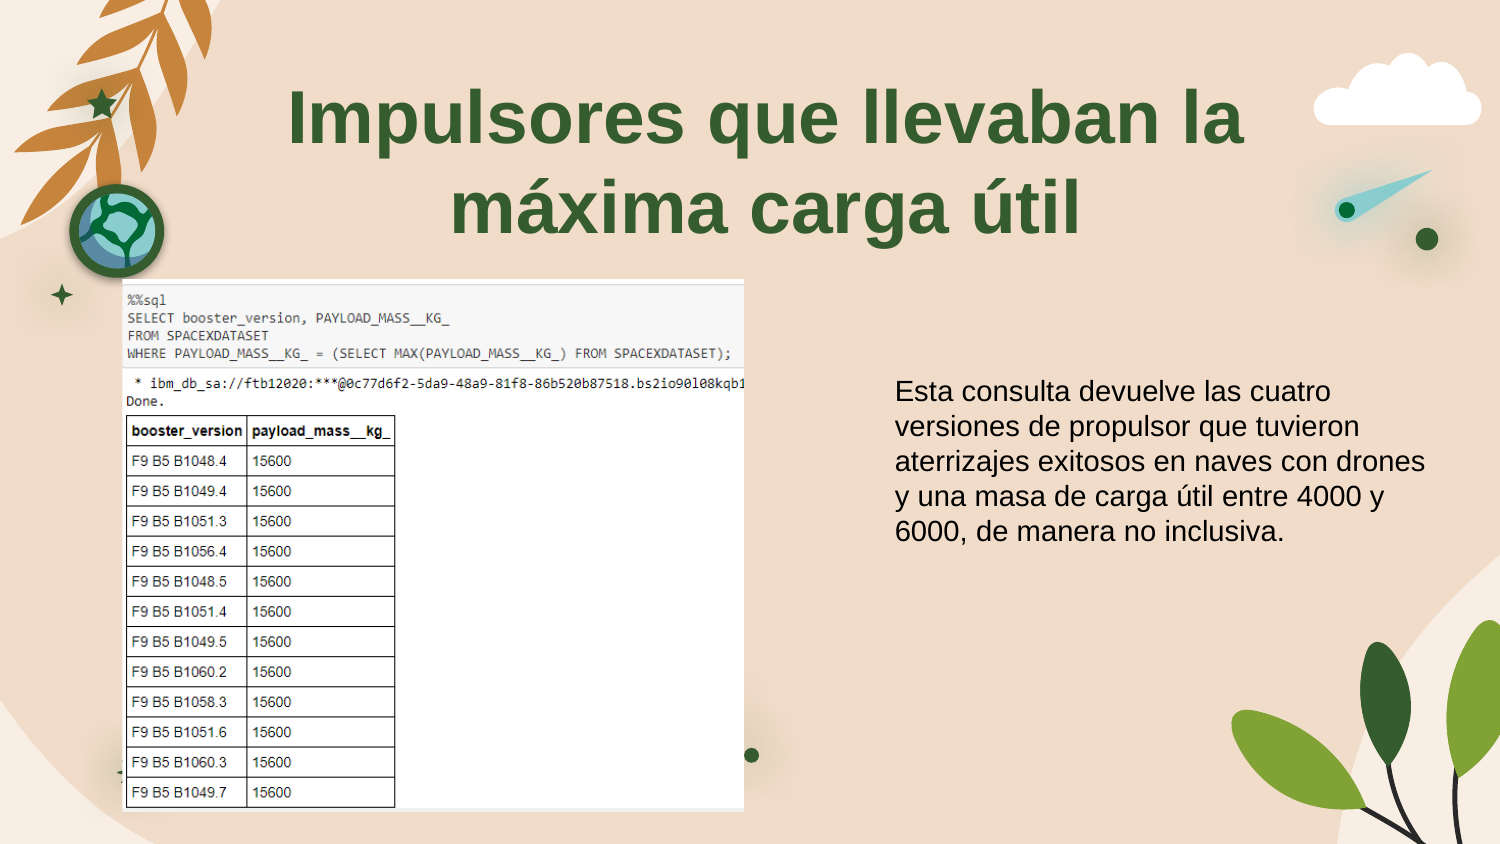

# Impulsores que llevaban la máxima carga útil

Esta consulta devuelve las cuatro versiones de propulsor que tuvieron aterrizajes exitosos en naves con drones y una masa de carga útil entre 4000 y 6000, de manera no inclusiva.